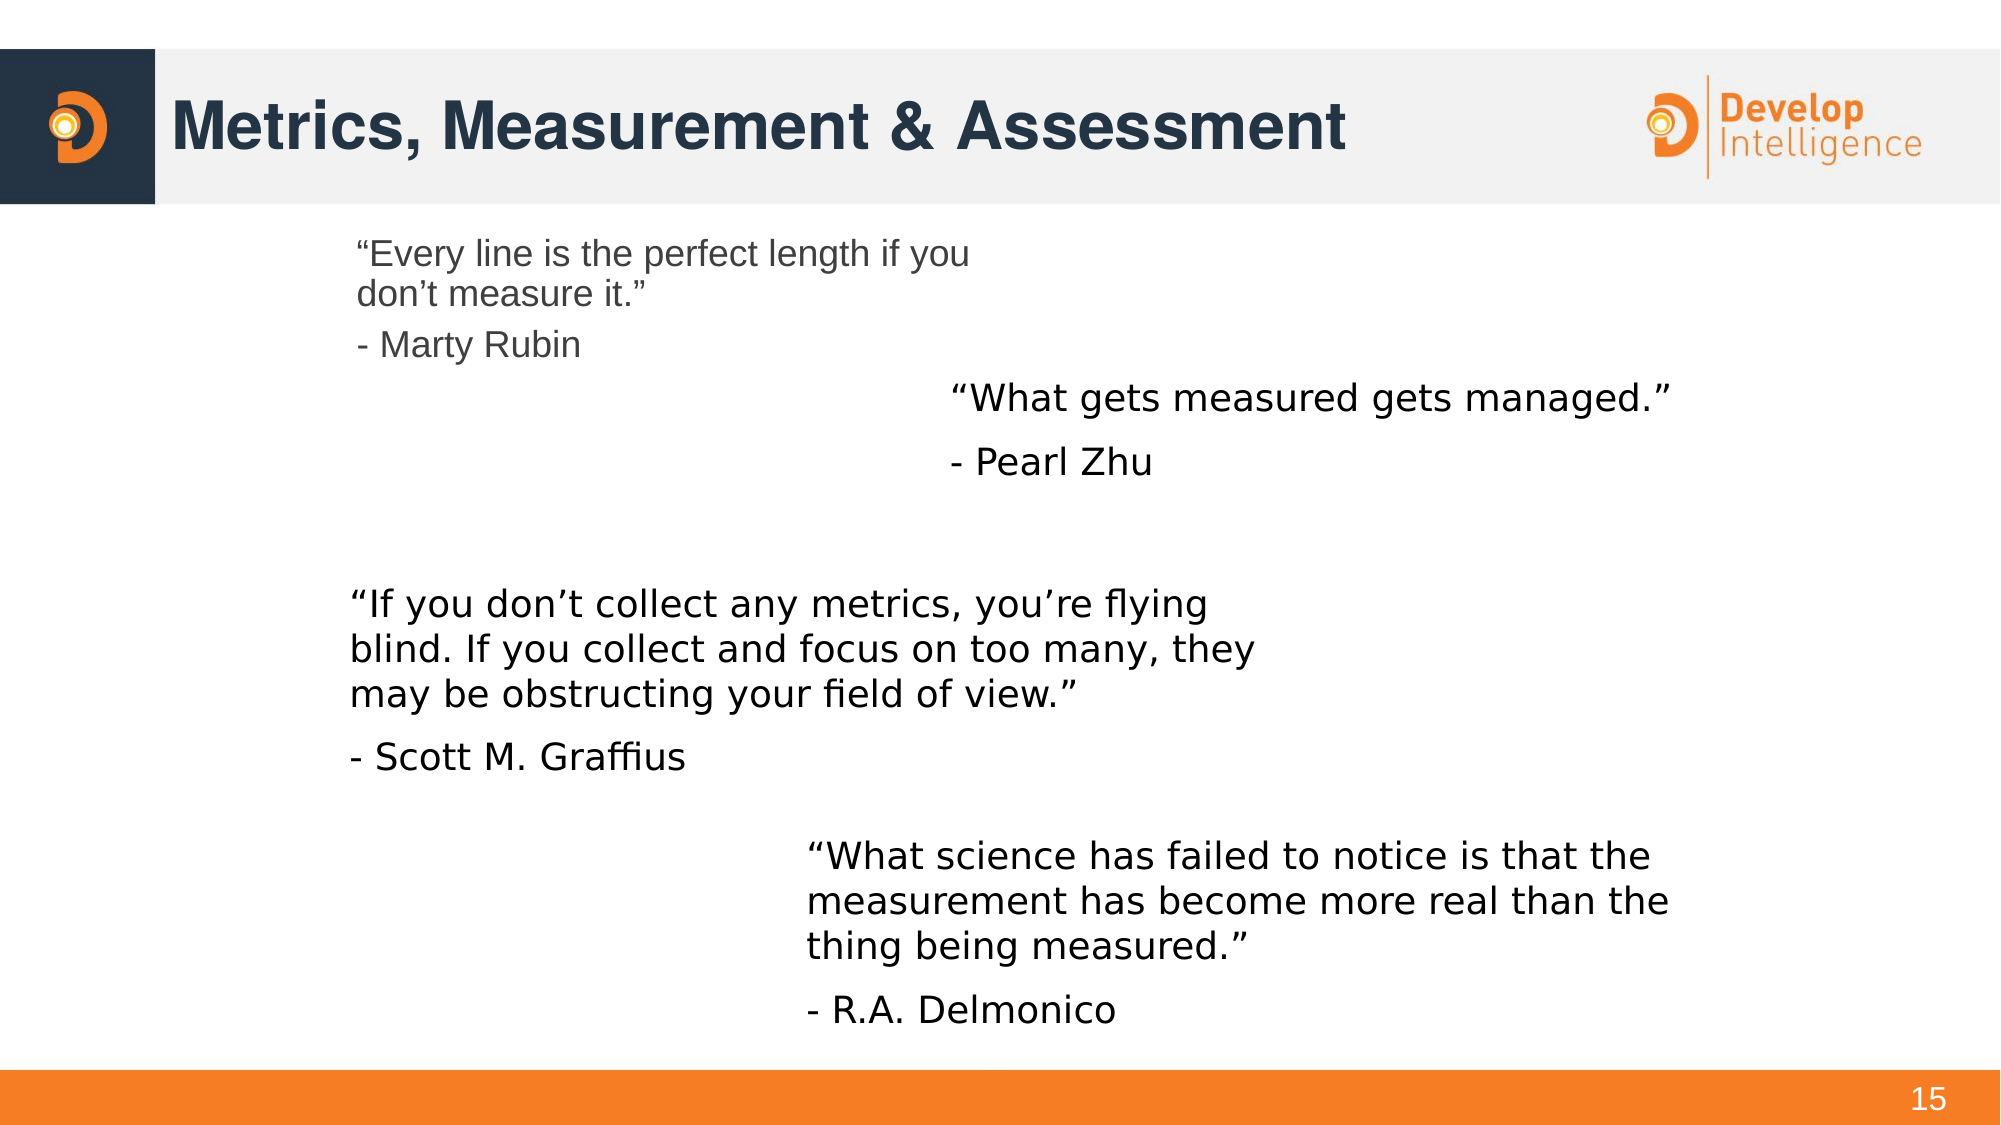

# Metrics, Measurement & Assessment
“Every line is the perfect length if you don’t measure it.”
- Marty Rubin
“What gets measured gets managed.”
- Pearl Zhu
“If you don’t collect any metrics, you’re flying blind. If you collect and focus on too many, they may be obstructing your field of view.”
- Scott M. Graffius
“What science has failed to notice is that the measurement has become more real than the thing being measured.”
- R.A. Delmonico
15